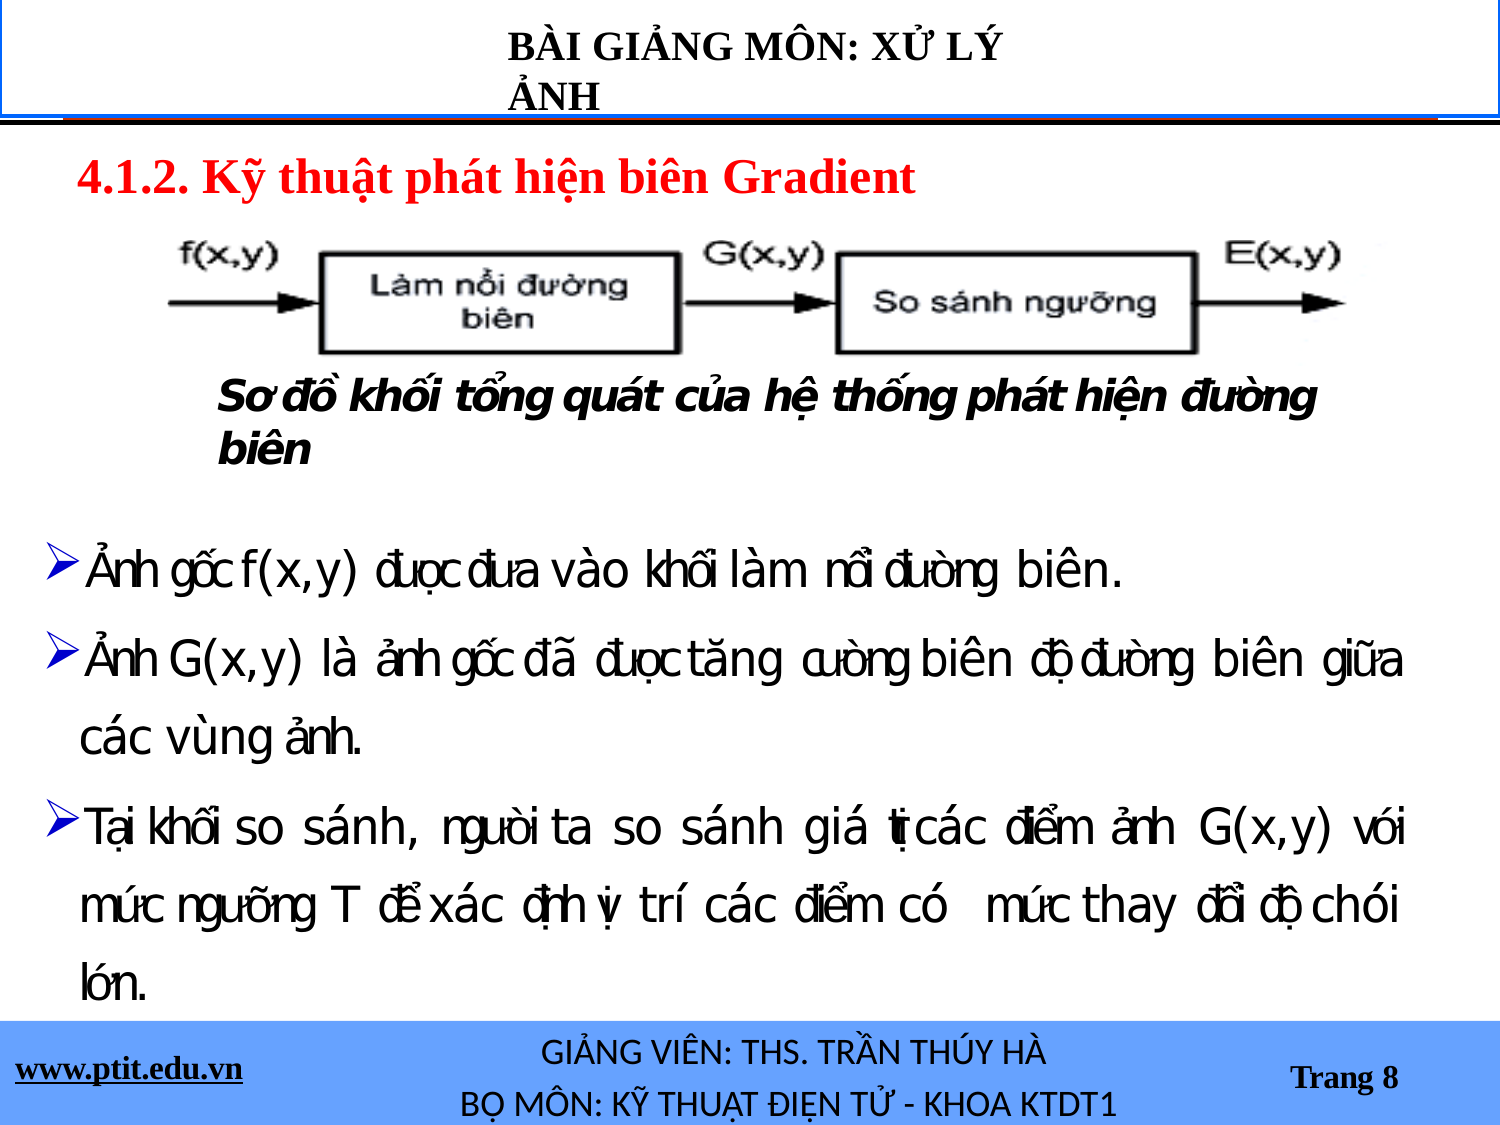

BÀI GIẢNG MÔN: XỬ LÝ ẢNH
# 4.1.2. Kỹ thuật phát hiện biên Gradient

Sơ đồ khối tổng quát của hệ thống phát hiện đường biên

Ảnh gốc f(x,y) được đưa vào khối làm nổi đường biên.
Ảnh G(x,y) là ảnh gốc đã được tăng cường biên độ đường  biên giữa các vùng ảnh.
Tại khối so sánh, người ta so sánh giá trị các điểm ảnh  G(x,y) với mức ngưỡng T để xác định vị trí các điểm có  mức thay đổi độ chói lớn.

GIẢNG VIÊN: THS. TRẦN THÚY HÀ
BỘ MÔN: KỸ THUẬT ĐIỆN TỬ - KHOA KTDT1
www.ptit.edu.vn
Trang 8